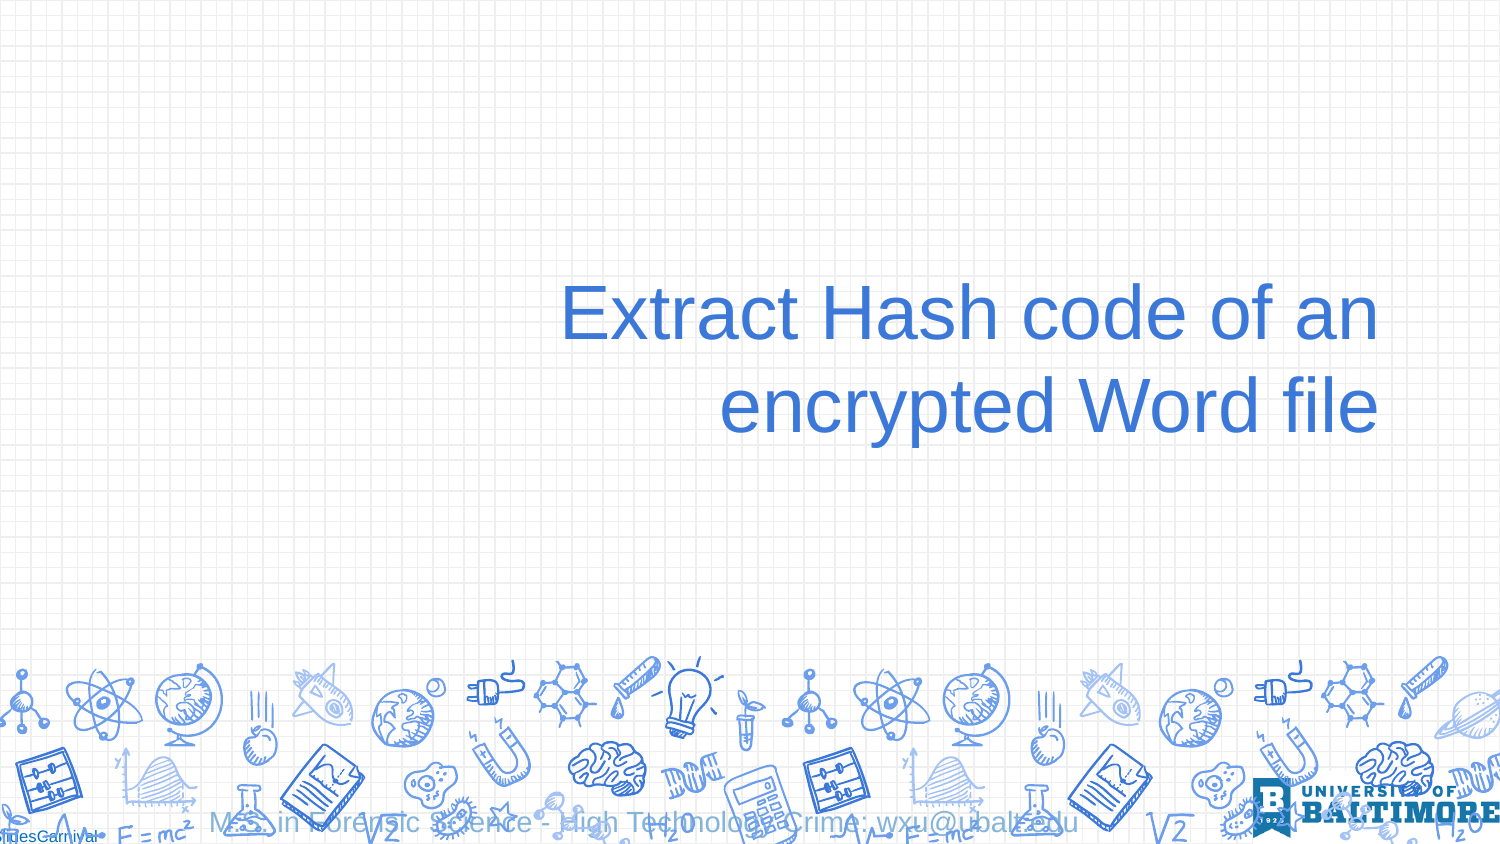

# Extract Hash code of an encrypted Word file